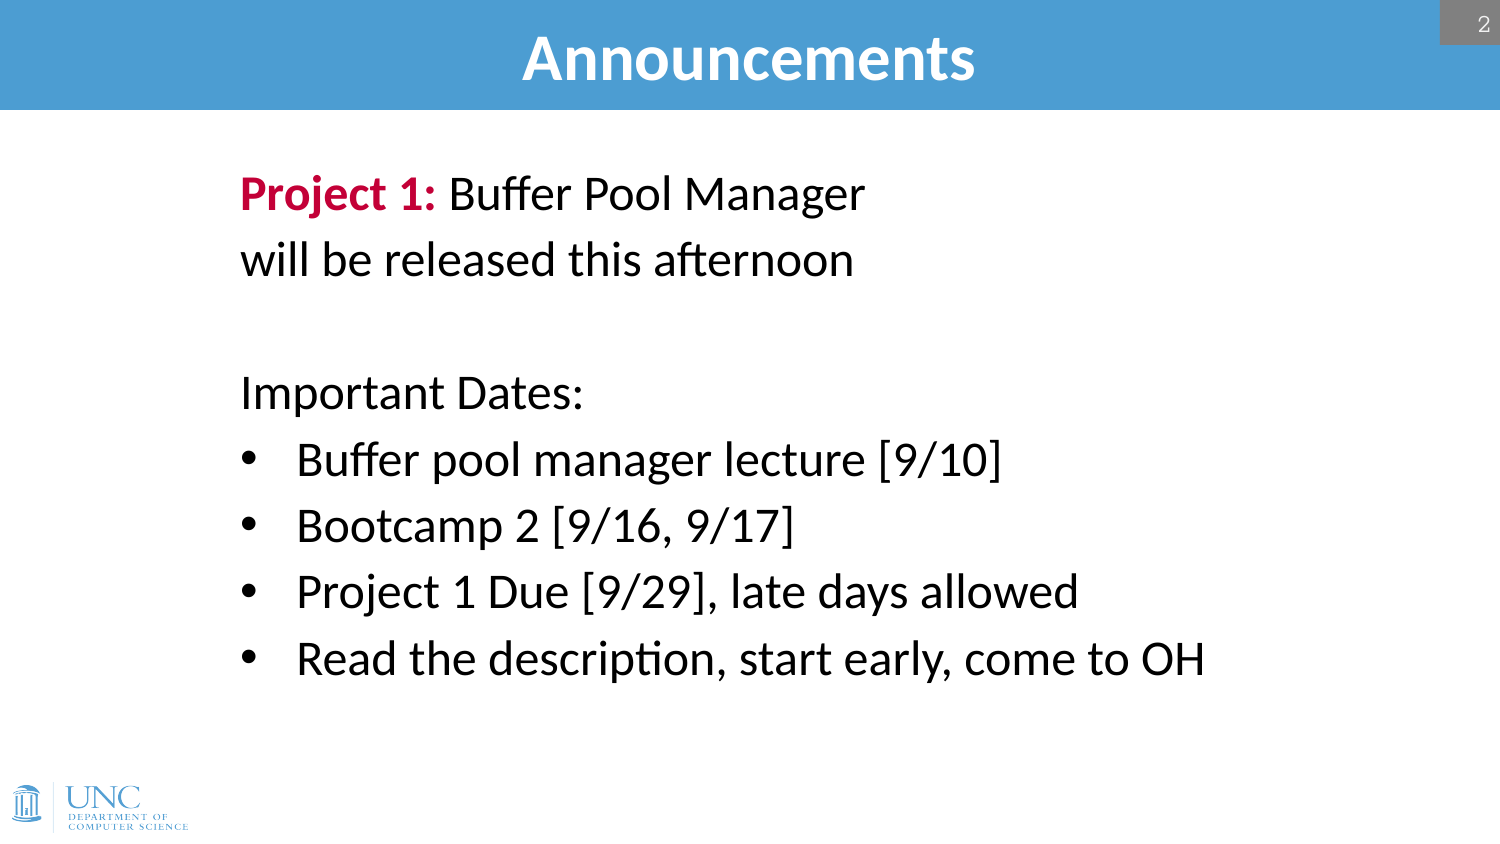

2
# Announcements
Project 1: Buffer Pool Manager
will be released this afternoon

Important Dates:
Buffer pool manager lecture [9/10]
Bootcamp 2 [9/16, 9/17]
Project 1 Due [9/29], late days allowed
Read the description, start early, come to OH